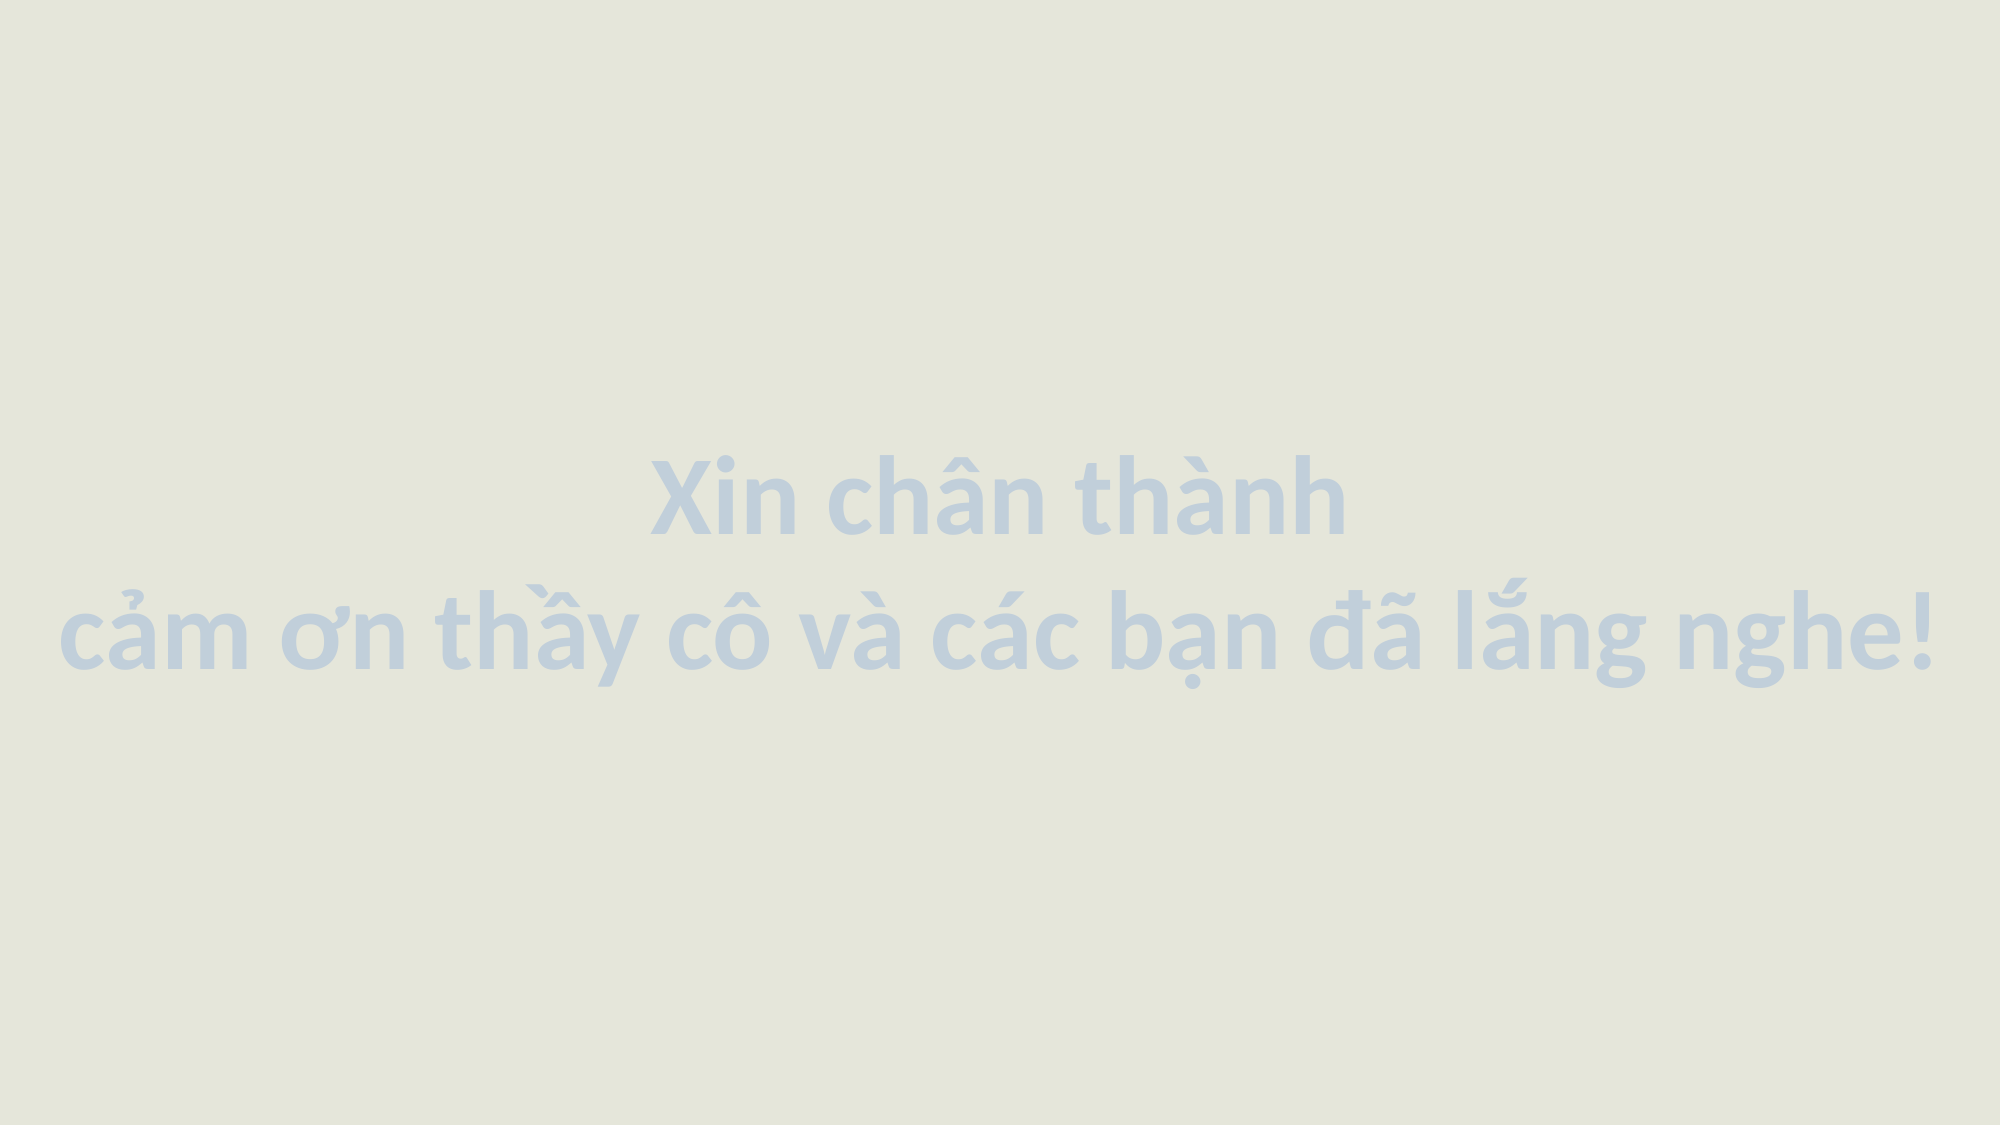

Xin chân thành
cảm ơn thầy cô và các bạn đã lắng nghe!